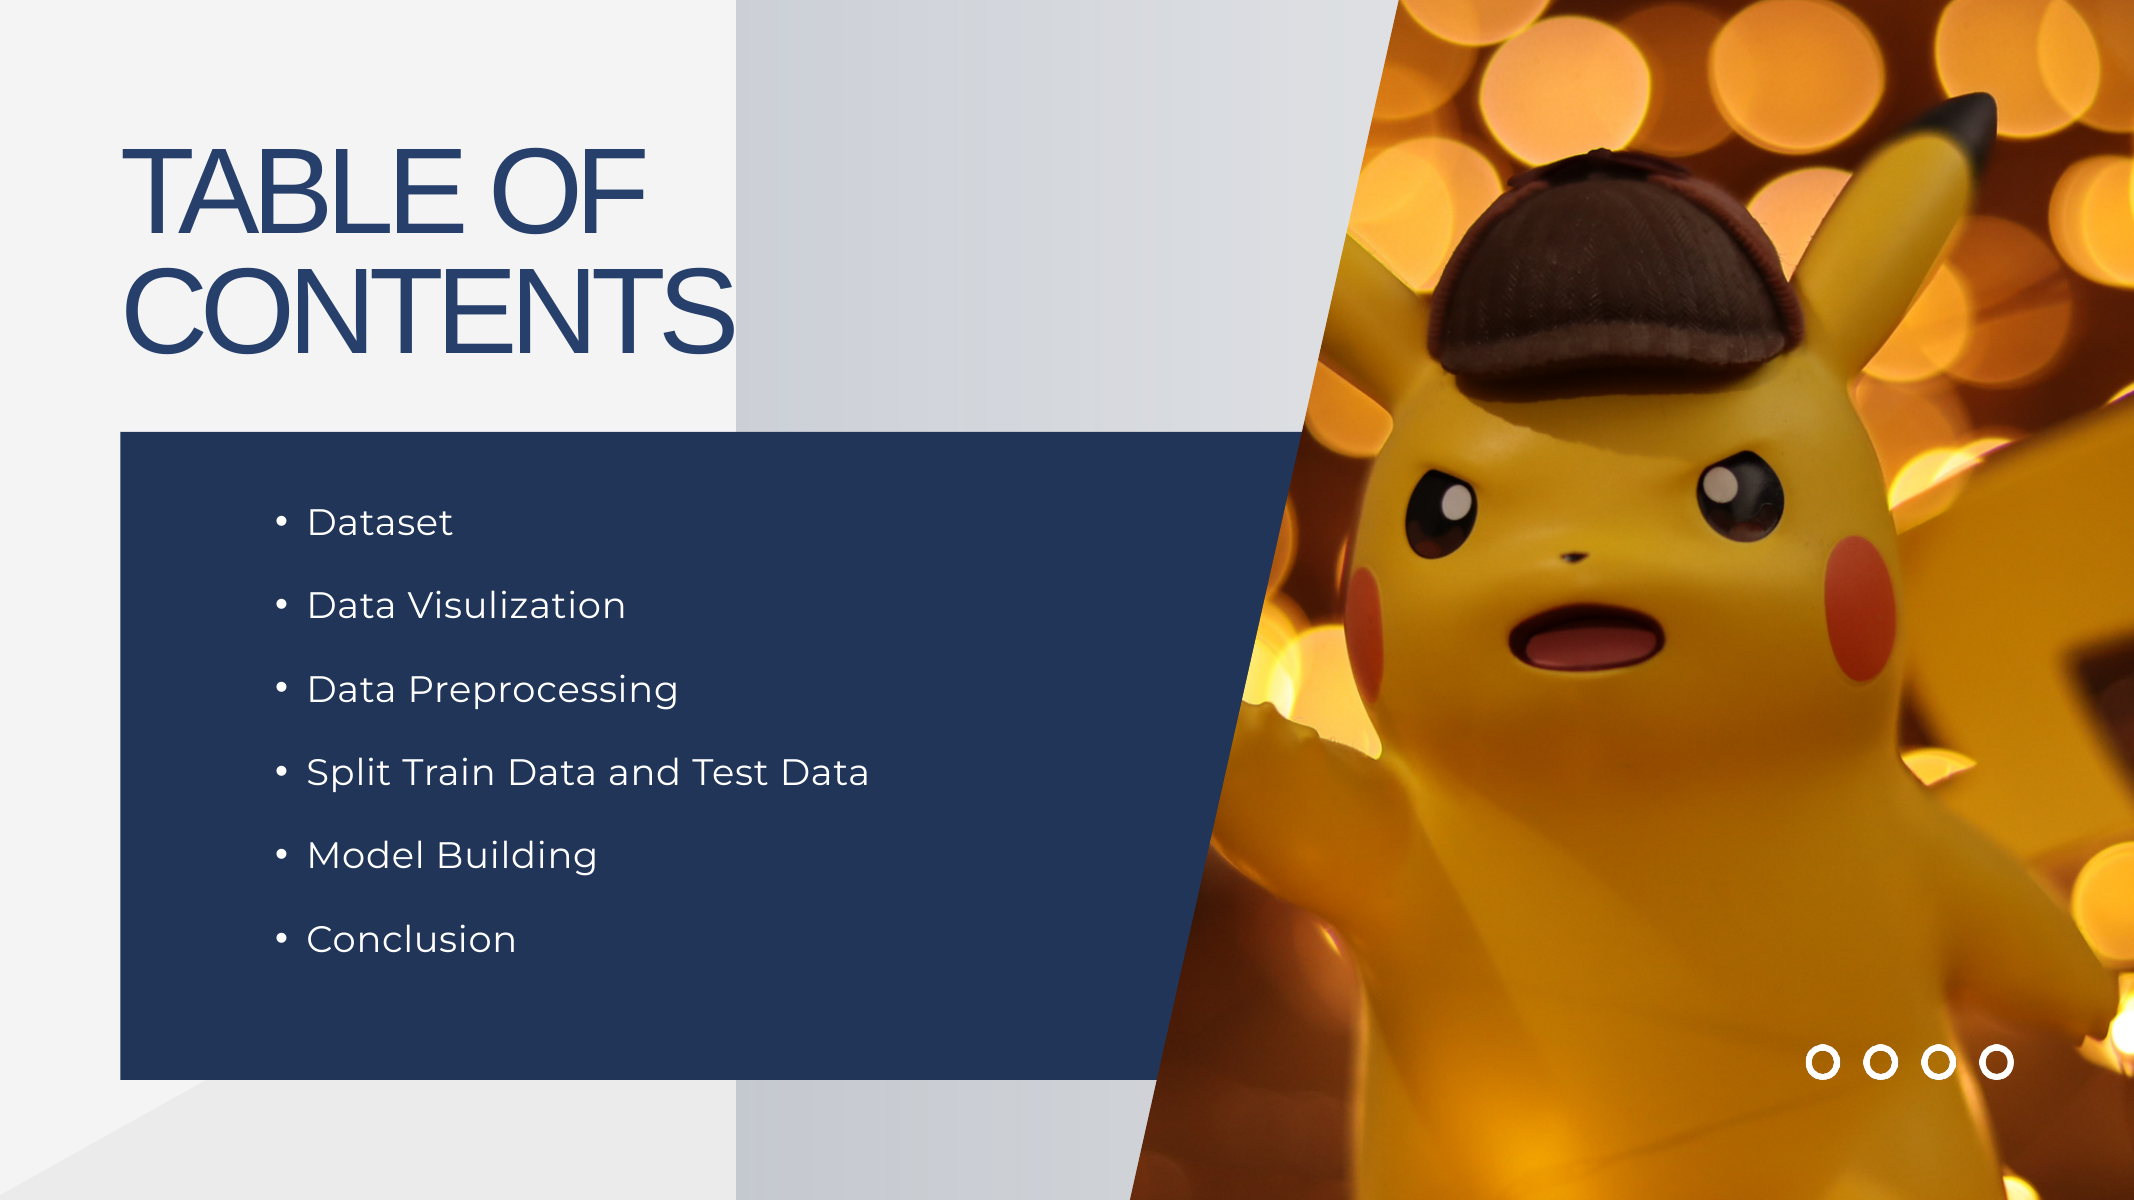

TABLE OF CONTENTS

Dataset
Data Visulization
Data Preprocessing
Split Train Data and Test Data
Model Building
Conclusion